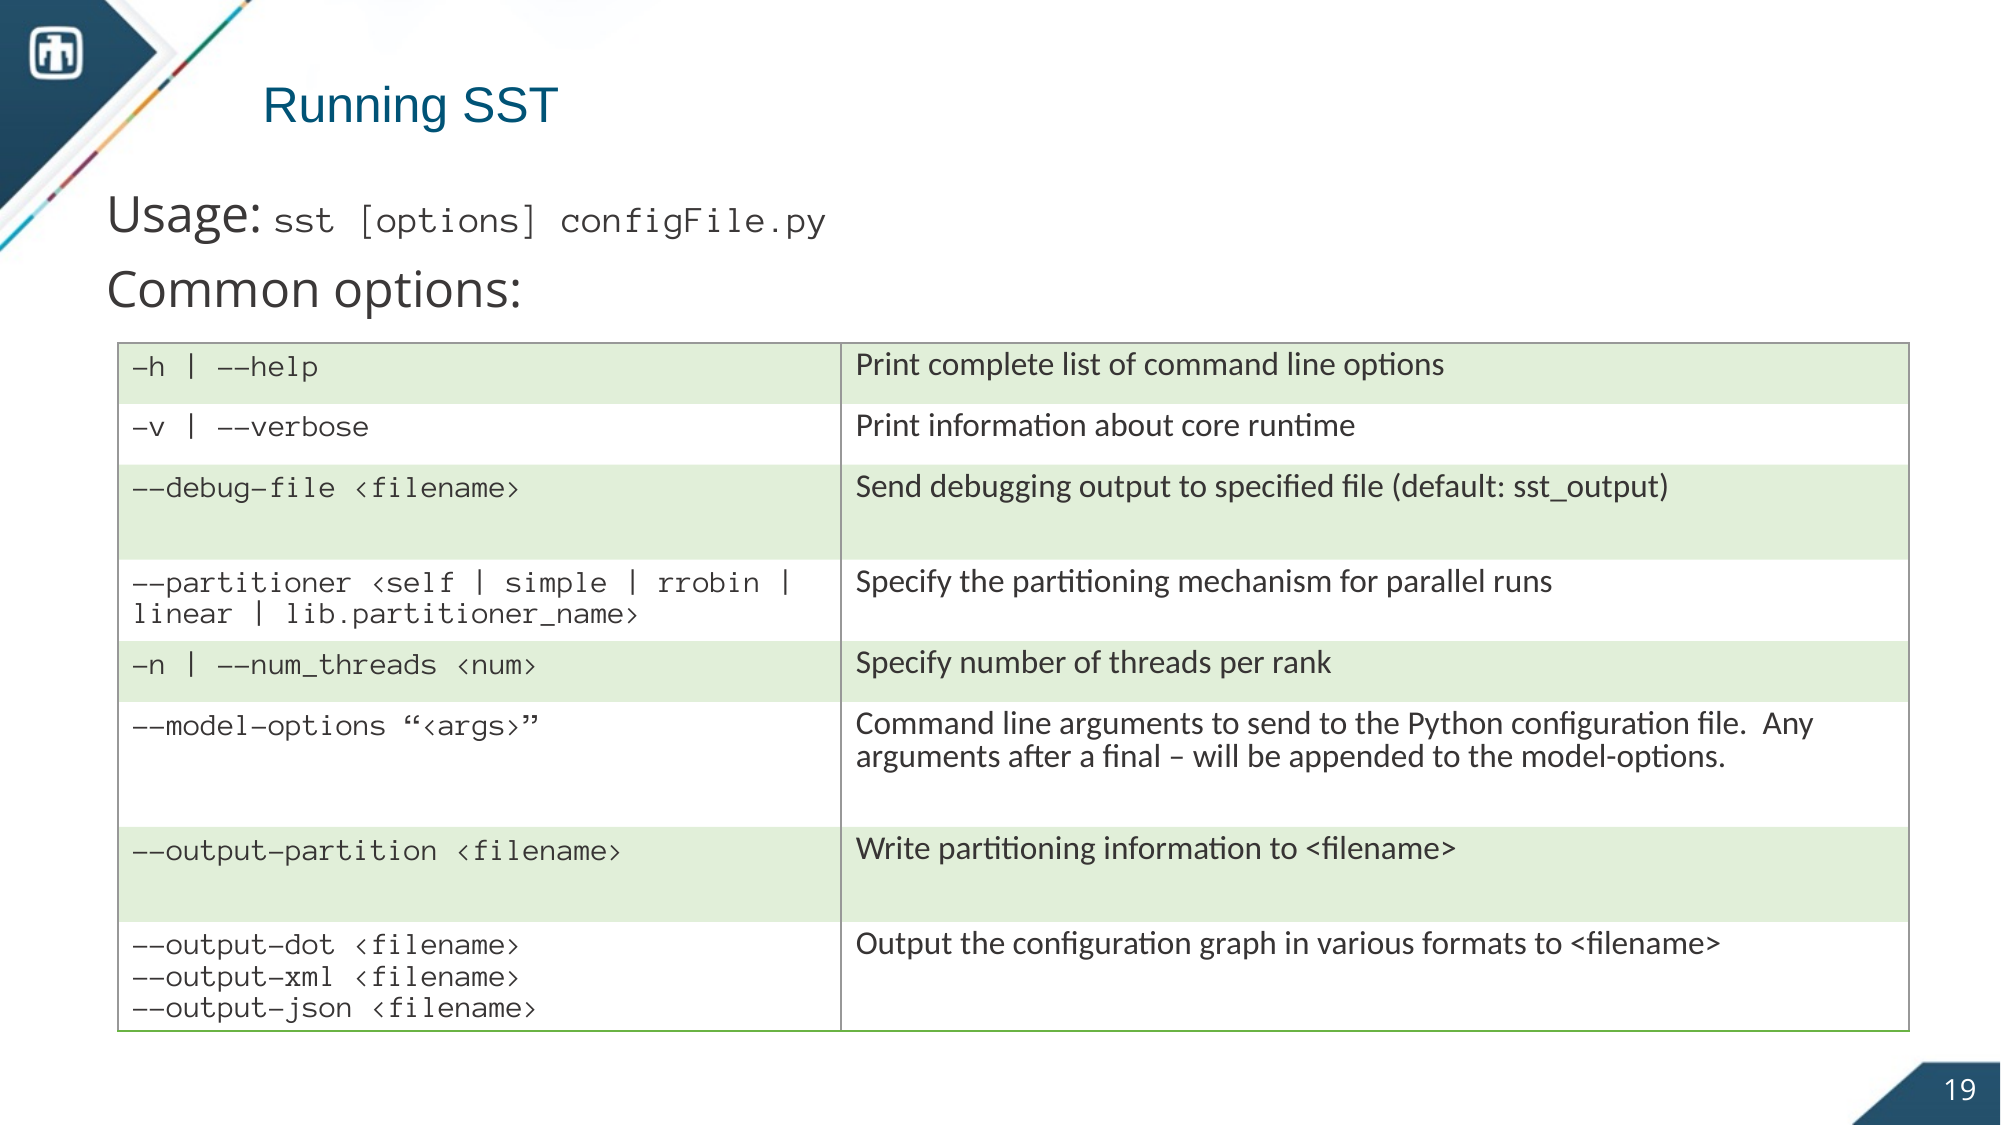

# Running SST
Usage: sst [options] configFile.py
Common options:
| -h | --help | Print complete list of command line options |
| --- | --- |
| -v | --verbose | Print information about core runtime |
| --debug-file <filename> | Send debugging output to specified file (default: sst\_output) |
| --partitioner <self | simple | rrobin | linear | lib.partitioner\_name> | Specify the partitioning mechanism for parallel runs |
| -n | --num\_threads <num> | Specify number of threads per rank |
| --model-options “<args>” | Command line arguments to send to the Python configuration file. Any arguments after a final – will be appended to the model-options. |
| --output-partition <filename> | Write partitioning information to <filename> |
| --output-dot <filename> --output-xml <filename> --output-json <filename> | Output the configuration graph in various formats to <filename> |
19